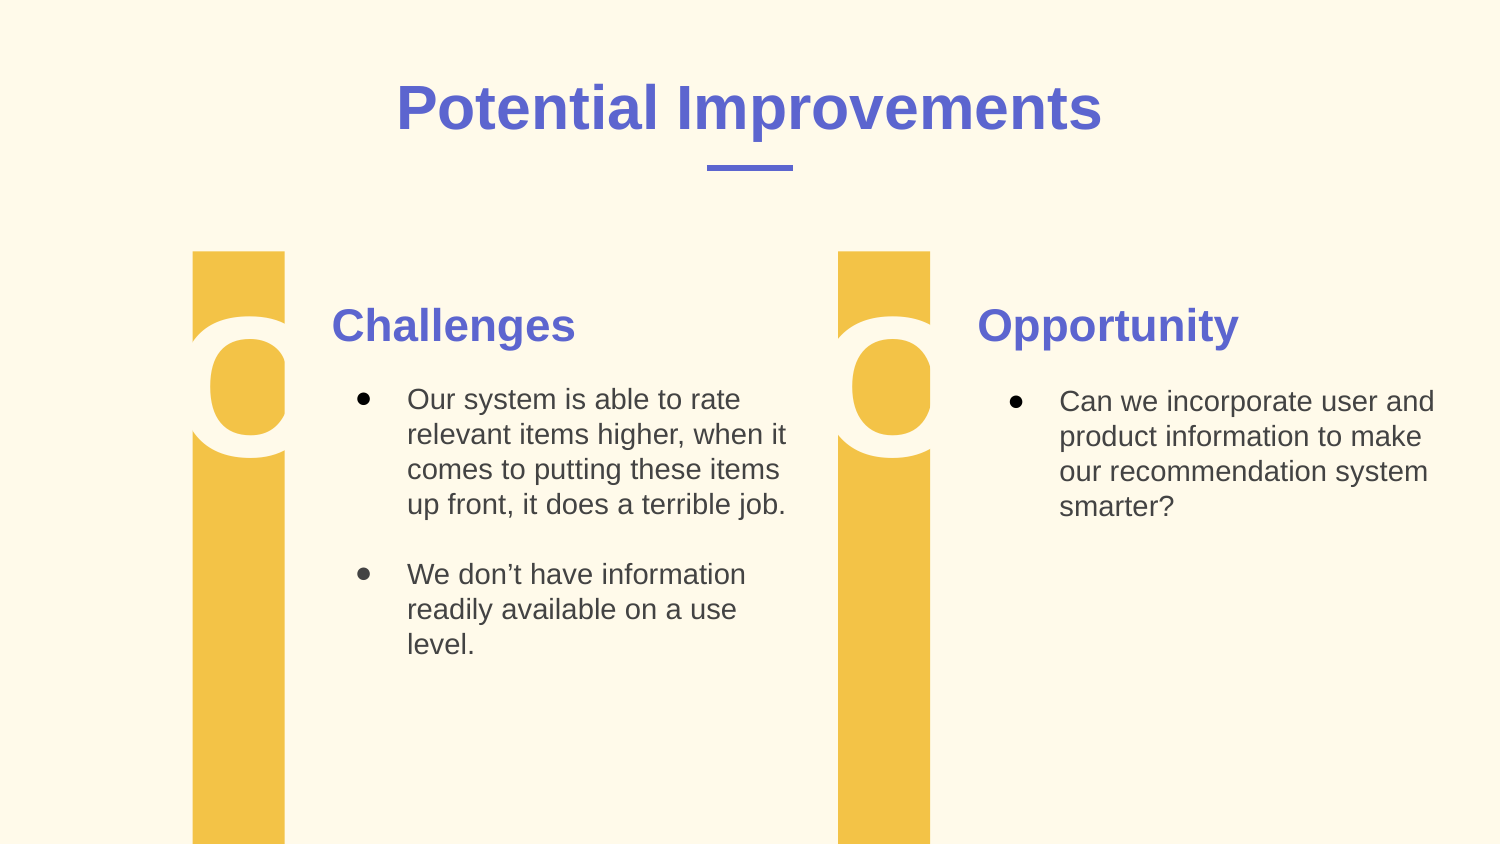

Potential Improvements
# Challenges
Opportunity
C

O

Our system is able to rate relevant items higher, when it comes to putting these items up front, it does a terrible job.

We don’t have information readily available on a use level.
Can we incorporate user and product information to make our recommendation system smarter?